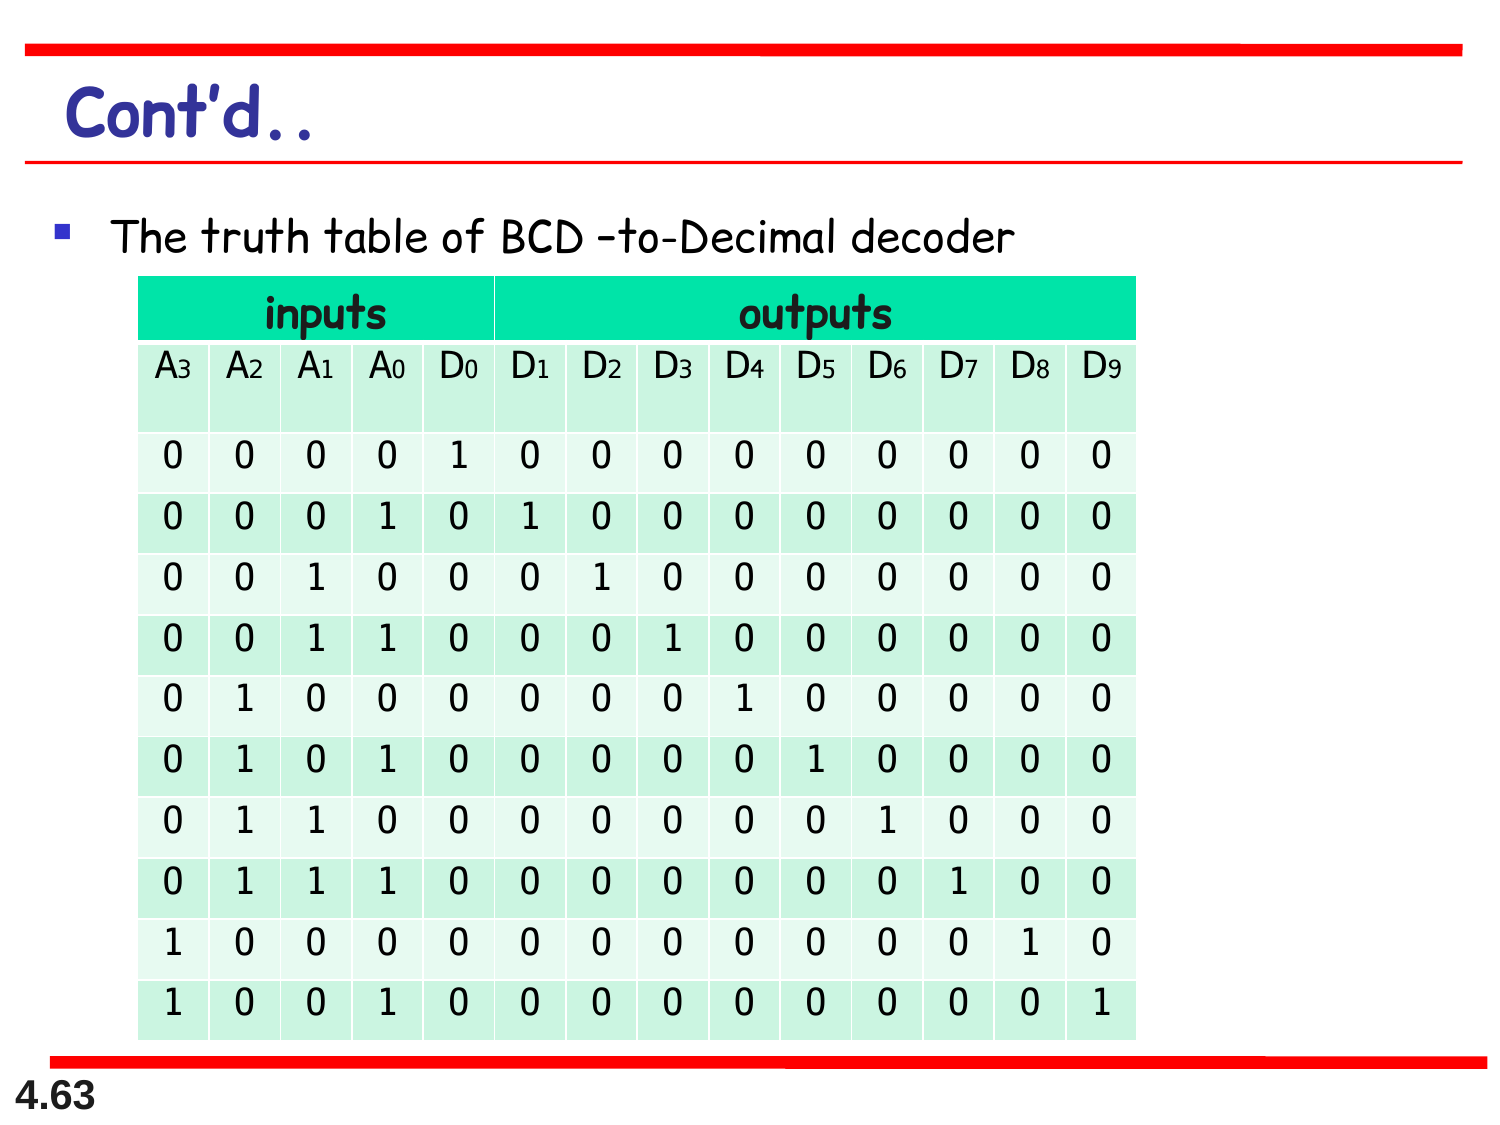

Cont’d..

The truth table of BCD –to-Decimal decoder
| inputs |  |  |  |  | outputs |  |  |  |  |  |  |  |  |
| --- | --- | --- | --- | --- | --- | --- | --- | --- | --- | --- | --- | --- | --- |
| A3 | A2 | A1 | A0 | D0 | D1 | D2 | D3 | D4 | D5 | D6 | D7 | D8 | D9 |
| 0 | 0 | 0 | 0 | 1 | 0 | 0 | 0 | 0 | 0 | 0 | 0 | 0 | 0 |
| 0 | 0 | 0 | 1 | 0 | 1 | 0 | 0 | 0 | 0 | 0 | 0 | 0 | 0 |
| 0 | 0 | 1 | 0 | 0 | 0 | 1 | 0 | 0 | 0 | 0 | 0 | 0 | 0 |
| 0 | 0 | 1 | 1 | 0 | 0 | 0 | 1 | 0 | 0 | 0 | 0 | 0 | 0 |
| 0 | 1 | 0 | 0 | 0 | 0 | 0 | 0 | 1 | 0 | 0 | 0 | 0 | 0 |
| 0 | 1 | 0 | 1 | 0 | 0 | 0 | 0 | 0 | 1 | 0 | 0 | 0 | 0 |
| 0 | 1 | 1 | 0 | 0 | 0 | 0 | 0 | 0 | 0 | 1 | 0 | 0 | 0 |
| 0 | 1 | 1 | 1 | 0 | 0 | 0 | 0 | 0 | 0 | 0 | 1 | 0 | 0 |
| 1 | 0 | 0 | 0 | 0 | 0 | 0 | 0 | 0 | 0 | 0 | 0 | 1 | 0 |
| 1 | 0 | 0 | 1 | 0 | 0 | 0 | 0 | 0 | 0 | 0 | 0 | 0 | 1 |
4.63